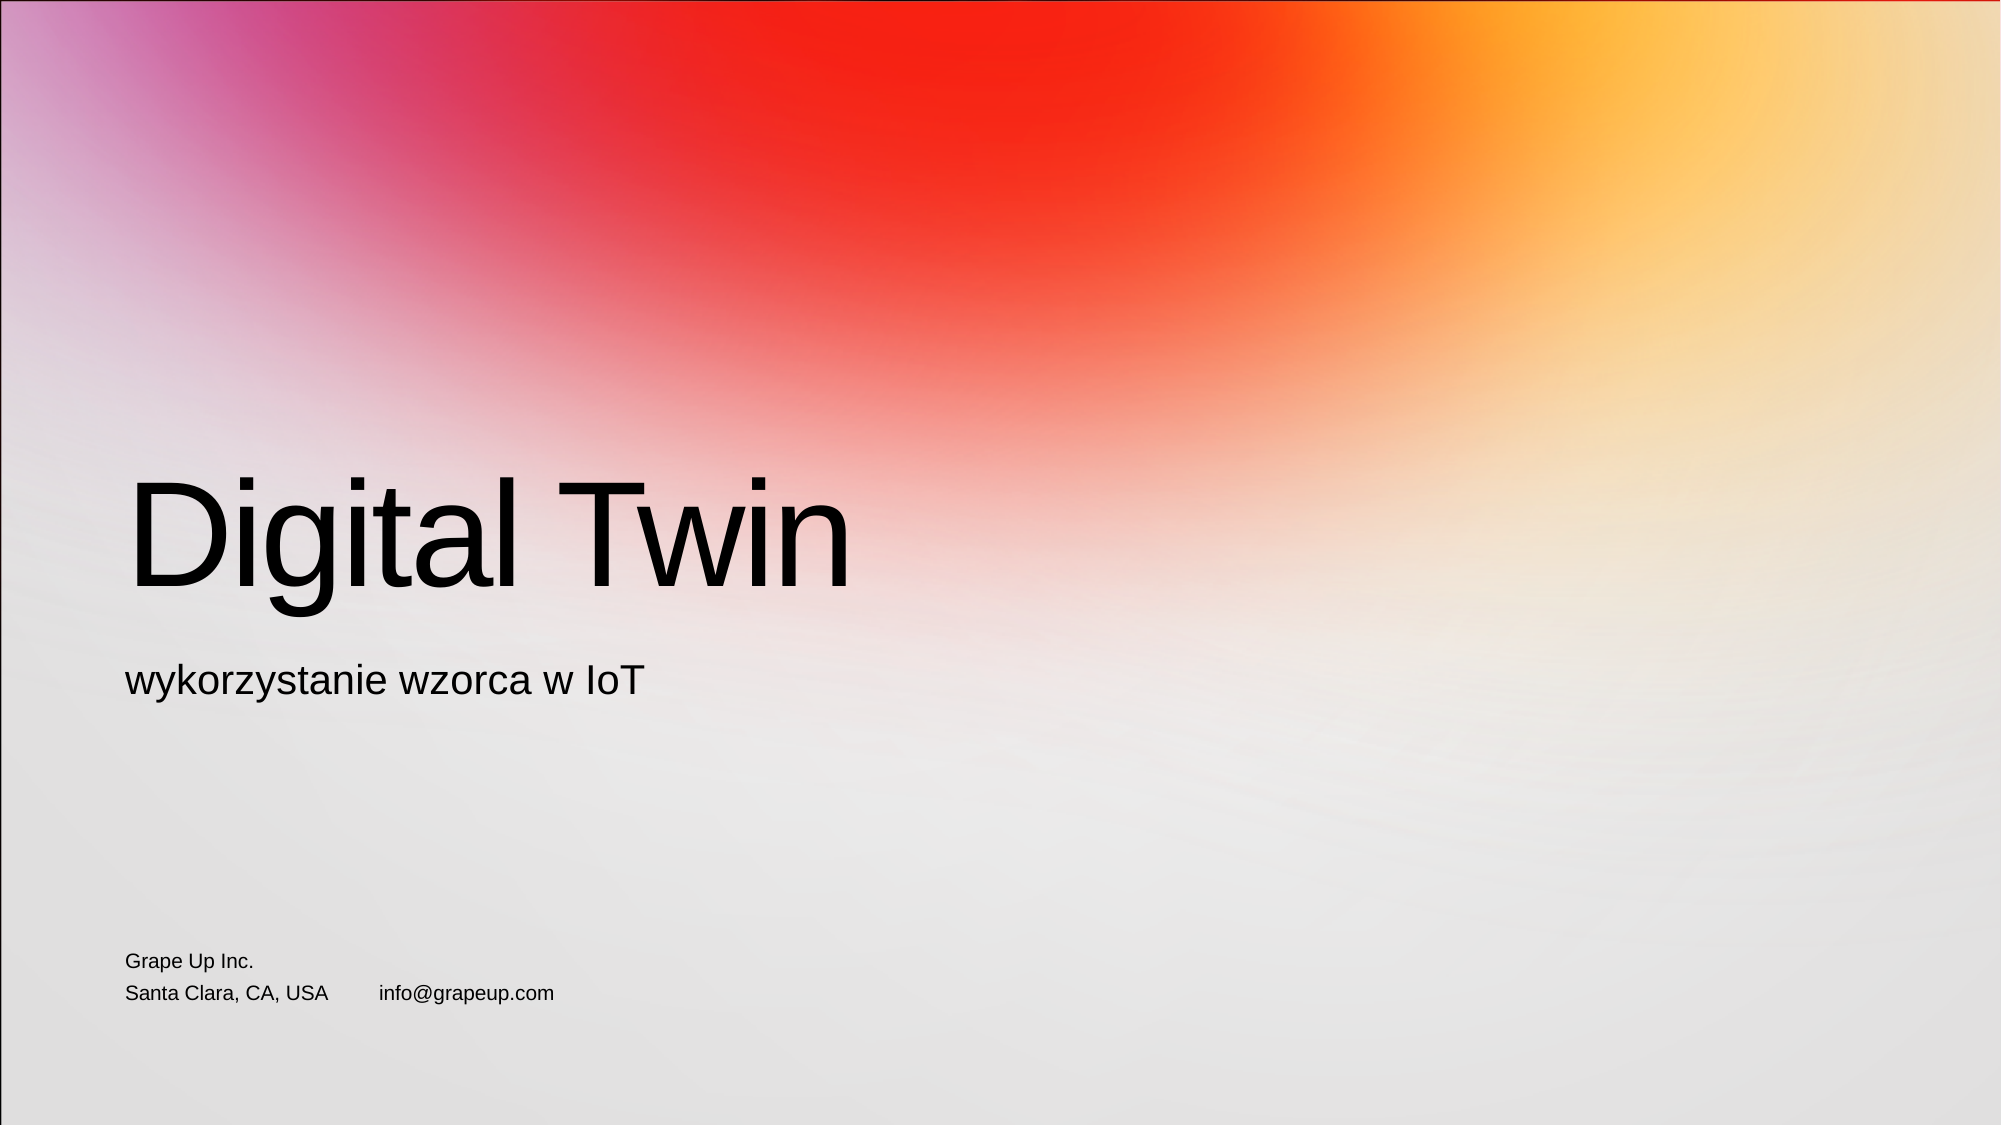

Digital Twin
wykorzystanie wzorca w IoT
Grape Up Inc.
Santa Clara, CA, USA         info@grapeup.com